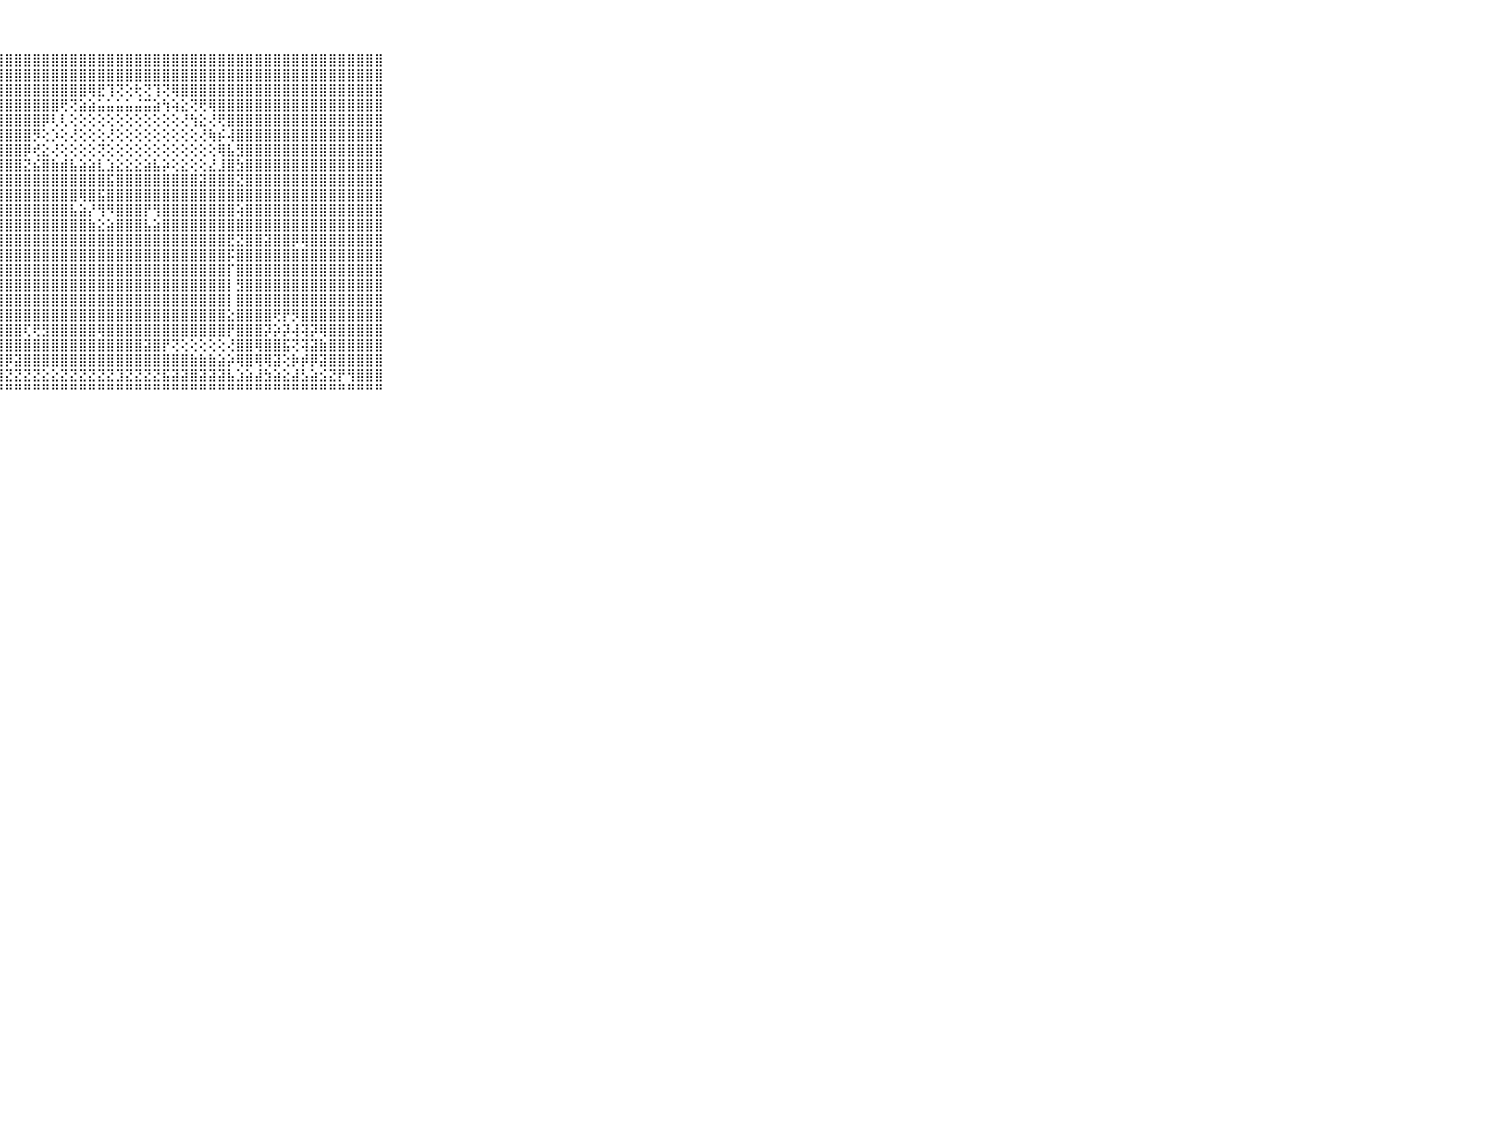

⠀⠀⠀⠀⠀⠀⠀⠀⠀⠀⠀⢸⣿⣿⣿⣿⣿⣿⣿⣿⣿⣿⣿⣿⣿⣿⣿⣿⣿⣿⣿⣿⣿⣿⣿⣿⣿⣿⣿⣿⣿⣿⣿⣿⣿⣿⣿⣿⣿⣿⣿⣿⣿⣿⣿⣿⣿⣿⣿⣿⣿⣿⣿⣿⣿⣿⣿⣿⣿⠀⠀⠀⠀⠀⠀⠀⠀⠀⠀⠀⠀
⠀⠀⠀⠀⠀⠀⠀⠀⠀⠀⠀⢸⣿⣿⣿⣿⣿⣿⣿⣿⣿⣿⣿⣿⣿⣿⣿⣿⣿⣿⣿⣿⣿⣿⣿⣿⣿⣿⣿⣿⣿⣿⣿⣿⣿⣿⣿⣿⣿⣿⣿⣿⣿⣿⣿⣿⣿⣿⣿⣿⣿⣿⣿⣿⣿⣿⣿⣿⣿⠀⠀⠀⠀⠀⠀⠀⠀⠀⠀⠀⠀
⠀⠀⠀⠀⠀⠀⠀⠀⠀⠀⠀⢸⣿⣿⣿⣿⣿⢿⣿⣿⣿⣿⣿⣿⣿⣿⣿⣿⣿⣿⣿⣿⣿⣿⣿⣿⣿⢿⣟⢹⢝⢕⢗⢝⢹⢝⢿⣿⣿⣿⣿⣿⣿⣿⣿⣿⣿⣿⣿⣿⣿⣿⣿⣿⣿⣿⣿⣿⣿⠀⠀⠀⠀⠀⠀⠀⠀⠀⠀⠀⠀
⠀⠀⠀⠀⠀⠀⠀⠀⠀⠀⠀⢸⣿⣿⣿⣿⣿⣿⣿⣿⣿⣿⣿⣿⣿⣿⣿⣿⣿⣿⣿⣿⣿⣿⢟⢝⣵⣵⣥⣥⣥⣥⣬⣭⣵⢳⢵⣕⢝⢟⢿⣿⣿⣿⣿⣿⣿⣿⣿⣿⣿⣿⣿⣿⣿⣿⣿⣿⣿⠀⠀⠀⠀⠀⠀⠀⠀⠀⠀⠀⠀
⠀⠀⠀⠀⠀⠀⠀⠀⠀⠀⠀⢸⣿⣿⣿⣿⣿⣿⣿⣿⣿⣿⣿⣿⣿⣿⣿⣿⣿⣿⣿⣿⡿⢇⢇⢕⢕⢕⢕⢕⢕⢕⢕⢕⢕⢕⢕⢜⢳⣕⢜⢟⣿⣿⣿⣿⣿⣿⣿⣿⣿⣿⣿⣿⣿⣿⣿⣿⣿⠀⠀⠀⠀⠀⠀⠀⠀⠀⠀⠀⠀
⠀⠀⠀⠀⠀⠀⠀⠀⠀⠀⠀⢸⣿⣿⣿⣿⣿⣿⣿⣿⣿⣿⣿⣿⣿⣿⣿⣿⣿⣿⣿⡻⢕⡱⢕⢜⢕⢕⢕⢜⢕⢕⢕⢕⢕⢕⢕⢕⢕⢜⢷⡮⢼⣿⣿⣿⣿⣿⣿⣿⣿⣿⣿⣿⣿⣿⣿⣿⣿⠀⠀⠀⠀⠀⠀⠀⠀⠀⠀⠀⠀
⠀⠀⠀⠀⠀⠀⠀⠀⠀⠀⠀⢸⣿⣿⣿⣿⣿⣿⣿⣿⣿⣿⣿⣿⣿⣿⣿⣿⣿⣿⡿⢞⣕⢜⢕⢕⢕⢕⢝⢕⢕⢕⢕⢕⢕⢕⢕⢕⢕⢕⢕⢿⣧⣻⣿⣿⣿⣿⣿⣿⣿⣿⣿⣿⣿⣿⣿⣿⣿⠀⠀⠀⠀⠀⠀⠀⠀⠀⠀⠀⠀
⠀⠀⠀⠀⠀⠀⠀⠀⠀⠀⠀⢸⣿⣿⣿⣿⣿⣿⣿⣿⣿⣿⣿⣿⣿⣿⣿⣿⣿⣿⣝⣮⣿⣷⣾⣧⣵⣵⣇⣱⣕⣕⣕⣵⣧⡵⢕⣕⢕⢕⣜⣸⣿⣳⣿⣿⣿⣿⣿⣿⣿⣿⣿⣿⣿⣿⣿⣿⣿⠀⠀⠀⠀⠀⠀⠀⠀⠀⠀⠀⠀
⠀⠀⠀⠀⠀⠀⠀⠀⠀⠀⠀⢸⣿⣿⣿⣿⣿⣿⣿⣿⣿⣿⣿⣿⣿⣿⣿⣿⣿⣿⣿⣿⣿⣿⣿⣿⣿⣿⣿⣯⣿⣿⣿⣿⣿⣿⣿⣿⣿⣽⣿⣿⣿⣝⣿⣿⣿⣿⣿⣿⣿⣿⣿⣿⣿⣿⣿⣿⣿⠀⠀⠀⠀⠀⠀⠀⠀⠀⠀⠀⠀
⠀⠀⠀⠀⠀⠀⠀⠀⠀⠀⠀⢸⣿⣿⣿⣿⣿⣿⣿⣿⣿⣿⣿⣿⣿⣿⣿⣿⣿⣿⣿⣿⣿⣿⣿⣿⢿⣿⣯⣿⣿⣿⣿⣿⣿⣿⣿⣿⣿⣿⣿⣿⣿⣿⣿⣿⣿⣿⣿⣿⣿⣿⣿⣿⣿⣿⣿⣿⣿⠀⠀⠀⠀⠀⠀⠀⠀⠀⠀⠀⠀
⠀⠀⠀⠀⠀⠀⠀⠀⠀⠀⠀⢸⣿⣿⣿⣿⣿⣿⣿⣿⣿⣿⣿⣿⣿⣿⣿⣿⣿⣿⣿⣿⣿⣿⣿⣧⣵⡜⢻⠻⣿⣿⣿⡟⢻⣿⣿⣿⣿⣿⣿⣿⣿⢵⣿⣿⣿⣿⣿⣿⣿⣿⣿⣿⣿⣿⣿⣿⣿⠀⠀⠀⠀⠀⠀⠀⠀⠀⠀⠀⠀
⠀⠀⠀⠀⠀⠀⠀⠀⠀⠀⠀⢸⣿⣿⣿⣿⣿⣿⣿⣿⣿⣿⣿⣿⣿⣿⣿⣿⣿⣿⣿⣿⣿⣿⣿⣿⣿⣷⣕⣵⣿⣿⣿⣧⣵⣿⣿⣿⣿⣿⣿⣿⣿⣿⣿⣿⣿⣿⣿⣿⣿⣿⣿⣿⣿⣿⣿⣿⣿⠀⠀⠀⠀⠀⠀⠀⠀⠀⠀⠀⠀
⠀⠀⠀⠀⠀⠀⠀⠀⠀⠀⠀⢸⣿⣯⣿⣿⣿⣿⣿⣿⣿⣿⣿⣿⣿⣿⣿⣿⣿⣿⣿⣿⣿⣿⣿⣿⣿⣿⣿⣿⣿⣿⣿⣿⣿⣿⣿⣿⣿⣿⣿⣿⣟⣝⣿⣿⣽⣿⣿⡿⢿⣿⣿⣿⣿⣿⣿⣿⣿⠀⠀⠀⠀⠀⠀⠀⠀⠀⠀⠀⠀
⠀⠀⠀⠀⠀⠀⠀⠀⠀⠀⠀⢸⣿⣿⣿⣿⣿⣿⣿⣿⣿⣿⣿⣿⣿⣿⣿⣿⣿⣿⣿⣿⣿⣿⣿⣿⣿⣿⣿⣿⣿⣿⣿⣿⣿⣿⣿⣿⣿⣿⣿⣿⡯⣿⣿⣿⣿⣿⣿⣿⣿⣿⣿⣿⣿⣿⣿⣿⣿⠀⠀⠀⠀⠀⠀⠀⠀⠀⠀⠀⠀
⠀⠀⠀⠀⠀⠀⠀⠀⠀⠀⠀⢸⣿⣿⣿⣿⣿⣿⣿⣿⣿⣿⣿⣿⣿⣿⣿⣿⣿⣿⣿⣿⣿⣿⣿⣿⣿⣿⣿⣿⣿⣿⣿⣿⣿⣿⣿⣿⣿⣿⣿⣿⡏⣿⣿⣿⣿⣿⣿⣿⣿⣿⣿⣿⣿⣿⣿⣿⣿⠀⠀⠀⠀⠀⠀⠀⠀⠀⠀⠀⠀
⠀⠀⠀⠀⠀⠀⠀⠀⠀⠀⠀⢸⣿⣿⣿⣿⣿⣿⣿⣿⣿⣿⣿⣿⣿⣿⣿⣿⣿⣿⣿⣿⣿⣿⣿⣿⣿⣿⣿⣿⣿⣿⣿⣿⣿⣿⣿⣿⣿⣿⣿⣿⡇⣻⣿⣿⣿⣿⣿⣿⣿⣿⣿⣿⣿⣿⣿⣿⣿⠀⠀⠀⠀⠀⠀⠀⠀⠀⠀⠀⠀
⠀⠀⠀⠀⠀⠀⠀⠀⠀⠀⠀⢸⣿⣿⣿⣿⣿⣿⣿⣿⣿⣿⣿⣿⣿⣿⣿⣿⣿⣿⣿⣿⣿⣿⣿⣿⣿⣿⣿⣿⣿⣿⣿⣿⣿⣿⣿⣿⣿⣿⣿⣿⡇⣿⣿⣿⣿⣿⣿⣿⣿⣿⣿⣿⣿⣿⣿⣿⣿⠀⠀⠀⠀⠀⠀⠀⠀⠀⠀⠀⠀
⠀⠀⠀⠀⠀⠀⠀⠀⠀⠀⠀⢸⣿⣿⣿⣿⣿⣿⣿⣿⣿⣿⣿⣿⣿⣿⣽⣿⣿⣿⣿⣿⣿⣿⣿⣿⣿⣿⣿⣿⣿⣿⣿⣿⣿⣿⣿⣿⣿⣿⣿⣿⣕⣿⣿⣿⣿⢟⡟⡻⣿⣿⣿⣿⣿⣿⣿⣿⣿⠀⠀⠀⠀⠀⠀⠀⠀⠀⠀⠀⠀
⠀⠀⠀⠀⠀⠀⠀⠀⠀⠀⠀⢸⣿⣿⣿⣿⣿⣿⣿⣿⣿⣿⣿⣿⣿⣿⣿⣿⣿⣿⢏⢟⣻⣿⣿⣿⣿⣿⢿⣿⣿⣿⣿⣿⣿⣿⣿⣿⣿⣿⣿⣿⡟⣿⣿⣿⡽⡵⡽⢼⢽⡽⢿⣿⣿⣿⣿⣿⣿⠀⠀⠀⠀⠀⠀⠀⠀⠀⠀⠀⠀
⠀⠀⠀⠀⠀⠀⠀⠀⠀⠀⠀⢸⣿⣿⣿⣿⣿⣿⣿⣿⣿⣿⣿⣿⣿⣿⣿⣿⣿⣿⣿⣿⣿⣿⣿⣿⣿⣿⣿⣿⣿⣿⣿⣽⣿⡟⢝⢕⢕⢕⢕⢕⢜⣿⣿⢿⣿⣿⣯⢝⢽⣽⣷⣿⣿⣿⣿⣿⣿⠀⠀⠀⠀⠀⠀⠀⠀⠀⠀⠀⠀
⠀⠀⠀⠀⠀⠀⠀⠀⠀⠀⠀⢸⣿⣿⣿⣿⣿⣿⣯⣻⣿⣿⣿⣿⣿⡿⣿⣿⡿⣽⣿⣿⣿⣿⣿⣿⣿⣿⣿⣿⣿⣿⣿⣿⣿⣿⣿⣿⣷⣷⣷⣵⡵⢿⣿⢿⢿⣽⢕⡷⡾⡿⣽⣿⣿⣿⣿⣿⣿⠀⠀⠀⠀⠀⠀⠀⠀⠀⠀⠀⠀
⠀⠀⠀⠀⠀⠀⠀⠀⠀⠀⠀⢁⣅⣅⣕⣞⣏⣝⣽⣝⣹⣯⣝⣝⣝⣜⣽⣿⣝⣝⣝⣝⣕⣕⣝⣝⣝⣝⣝⣝⣹⣝⣝⣝⣝⣯⣽⣽⣿⣽⣽⣽⣧⣱⣵⣼⣳⣵⣕⣼⣣⣵⣪⣝⡟⢻⣿⣿⣿⠀⠀⠀⠀⠀⠀⠀⠀⠀⠀⠀⠀
⠀⠀⠀⠀⠀⠀⠀⠀⠀⠀⠀⠘⠛⠛⠛⠛⠋⠋⠙⠛⠛⠛⠛⠛⠛⠛⠛⠛⠛⠛⠛⠛⠛⠛⠛⠛⠛⠛⠛⠛⠛⠛⠛⠛⠛⠛⠛⠛⠛⠛⠛⠛⠛⠛⠛⠛⠛⠛⠛⠛⠛⠛⠛⠛⠛⠛⠛⠛⠛⠀⠀⠀⠀⠀⠀⠀⠀⠀⠀⠀⠀